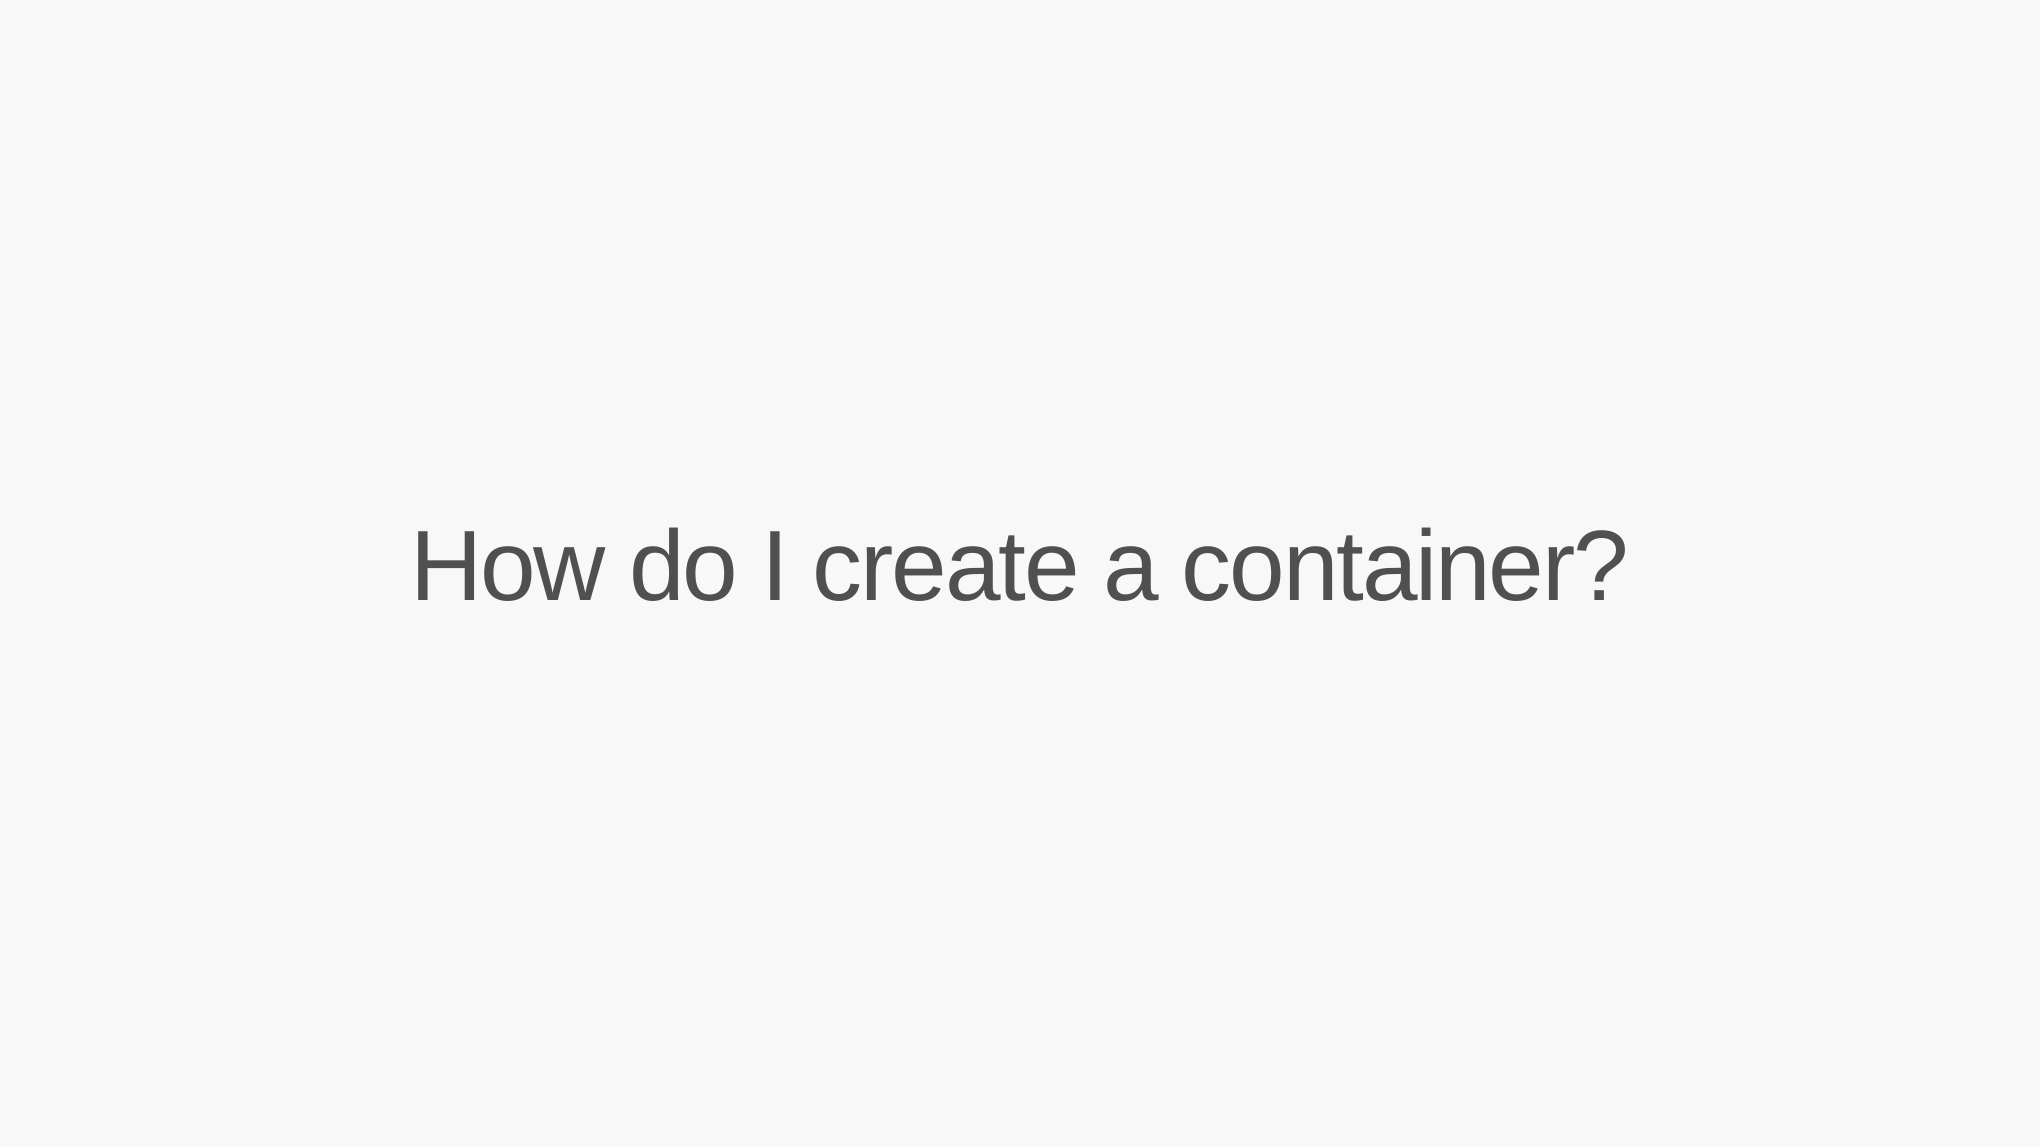

# How do I create a container?